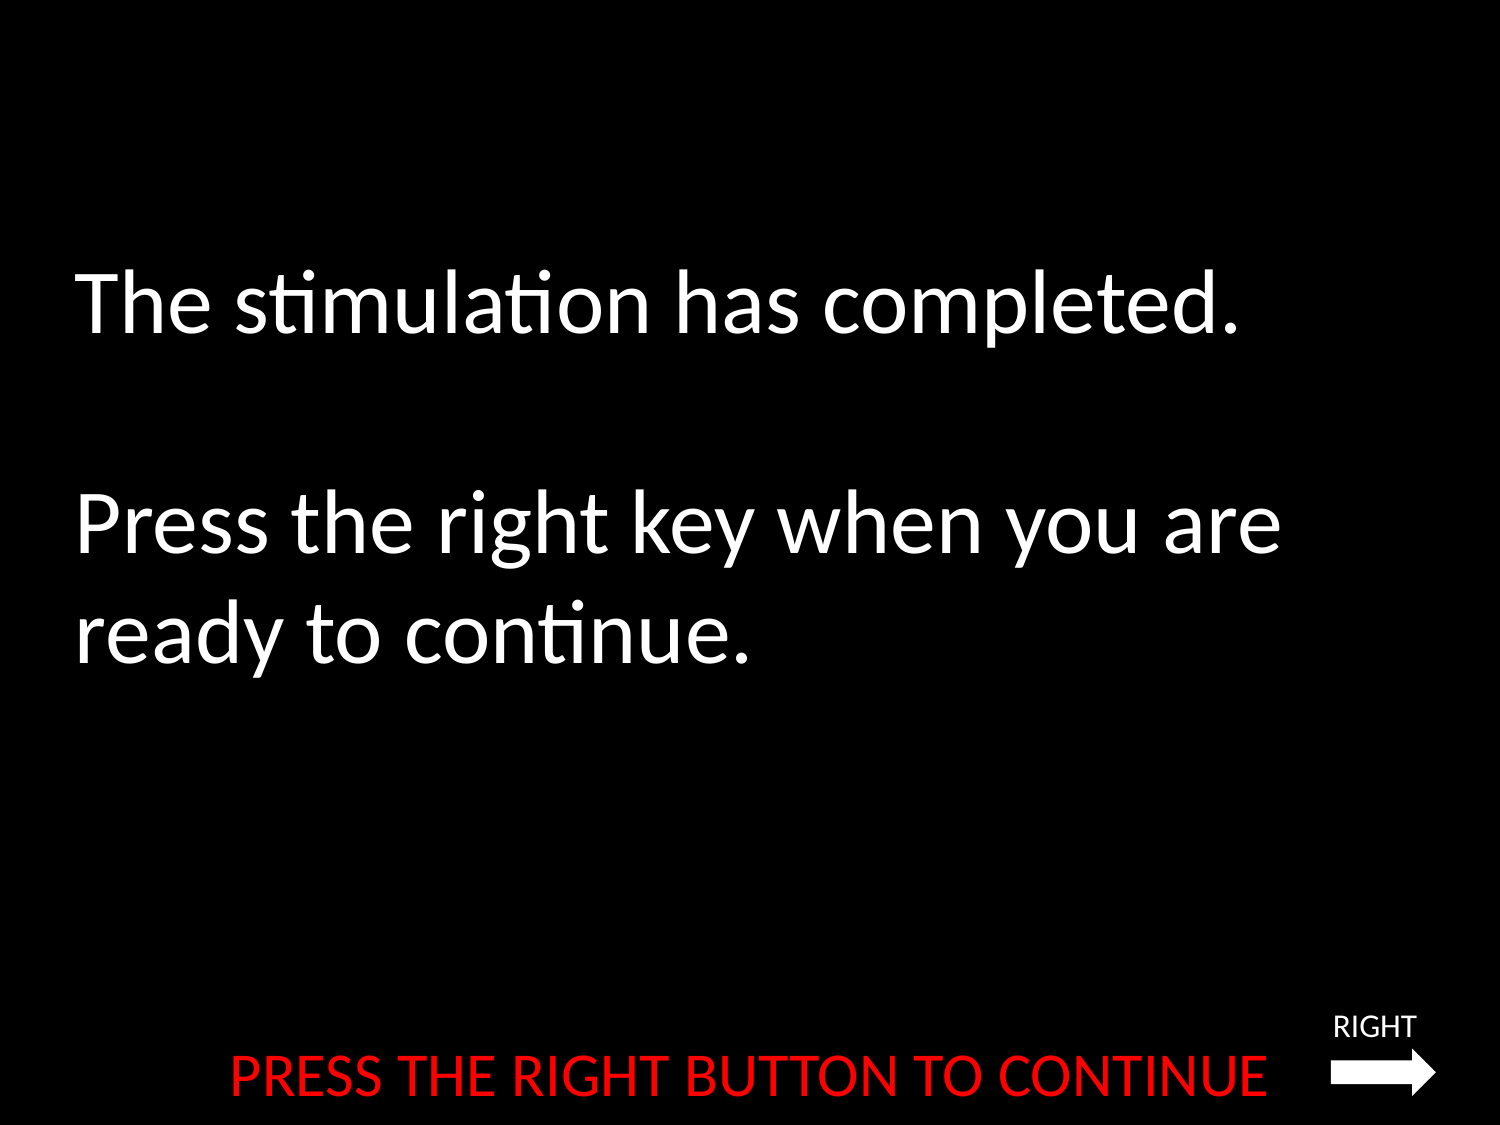

# The stimulation has completed. Press the right key when you are ready to continue.
RIGHT
PRESS THE RIGHT BUTTON TO CONTINUE